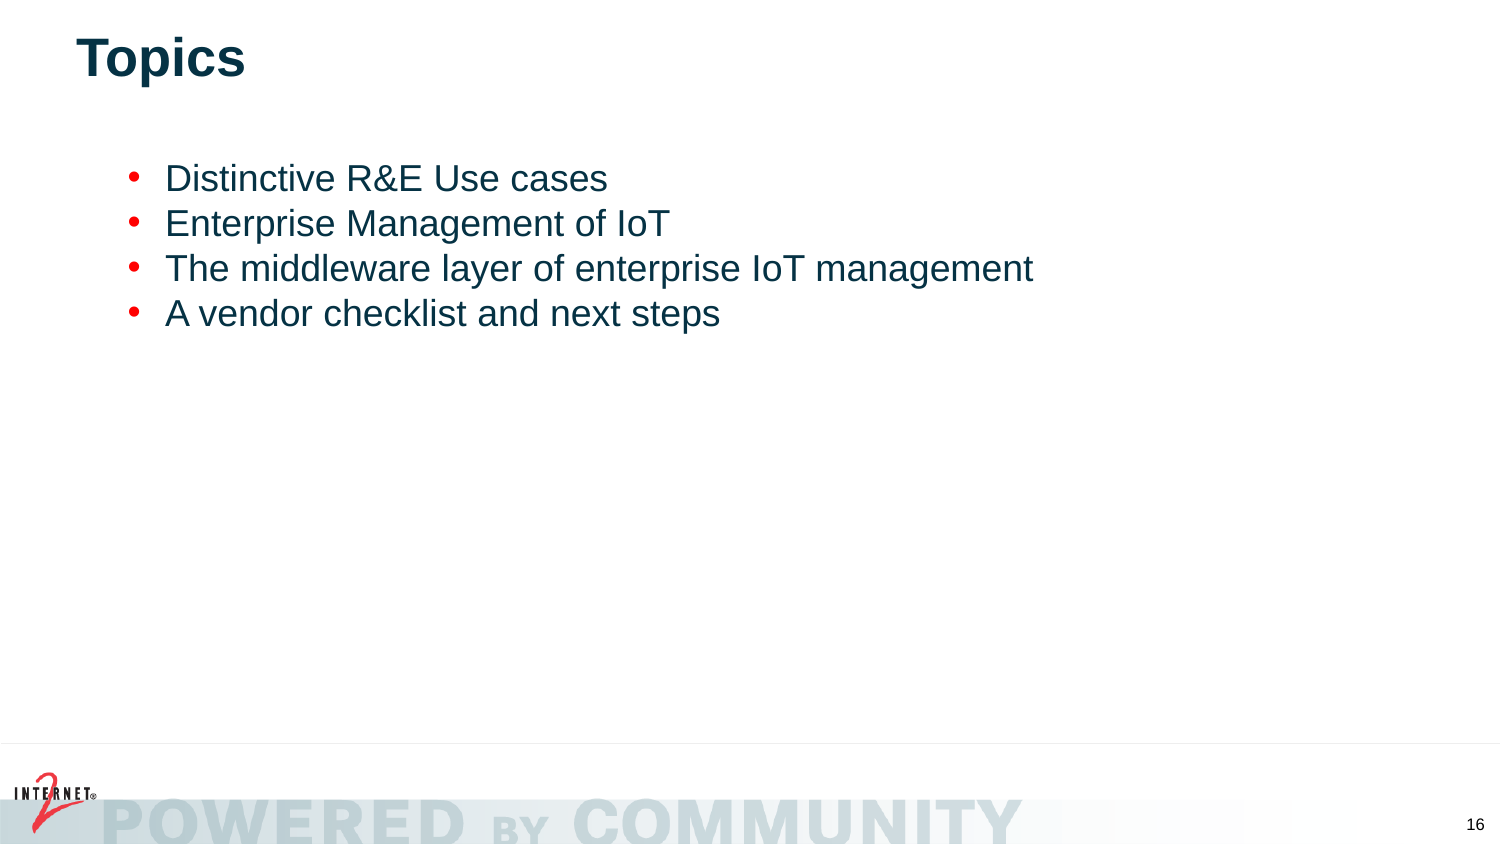

# Topics
Distinctive R&E Use cases
Enterprise Management of IoT
The middleware layer of enterprise IoT management
A vendor checklist and next steps